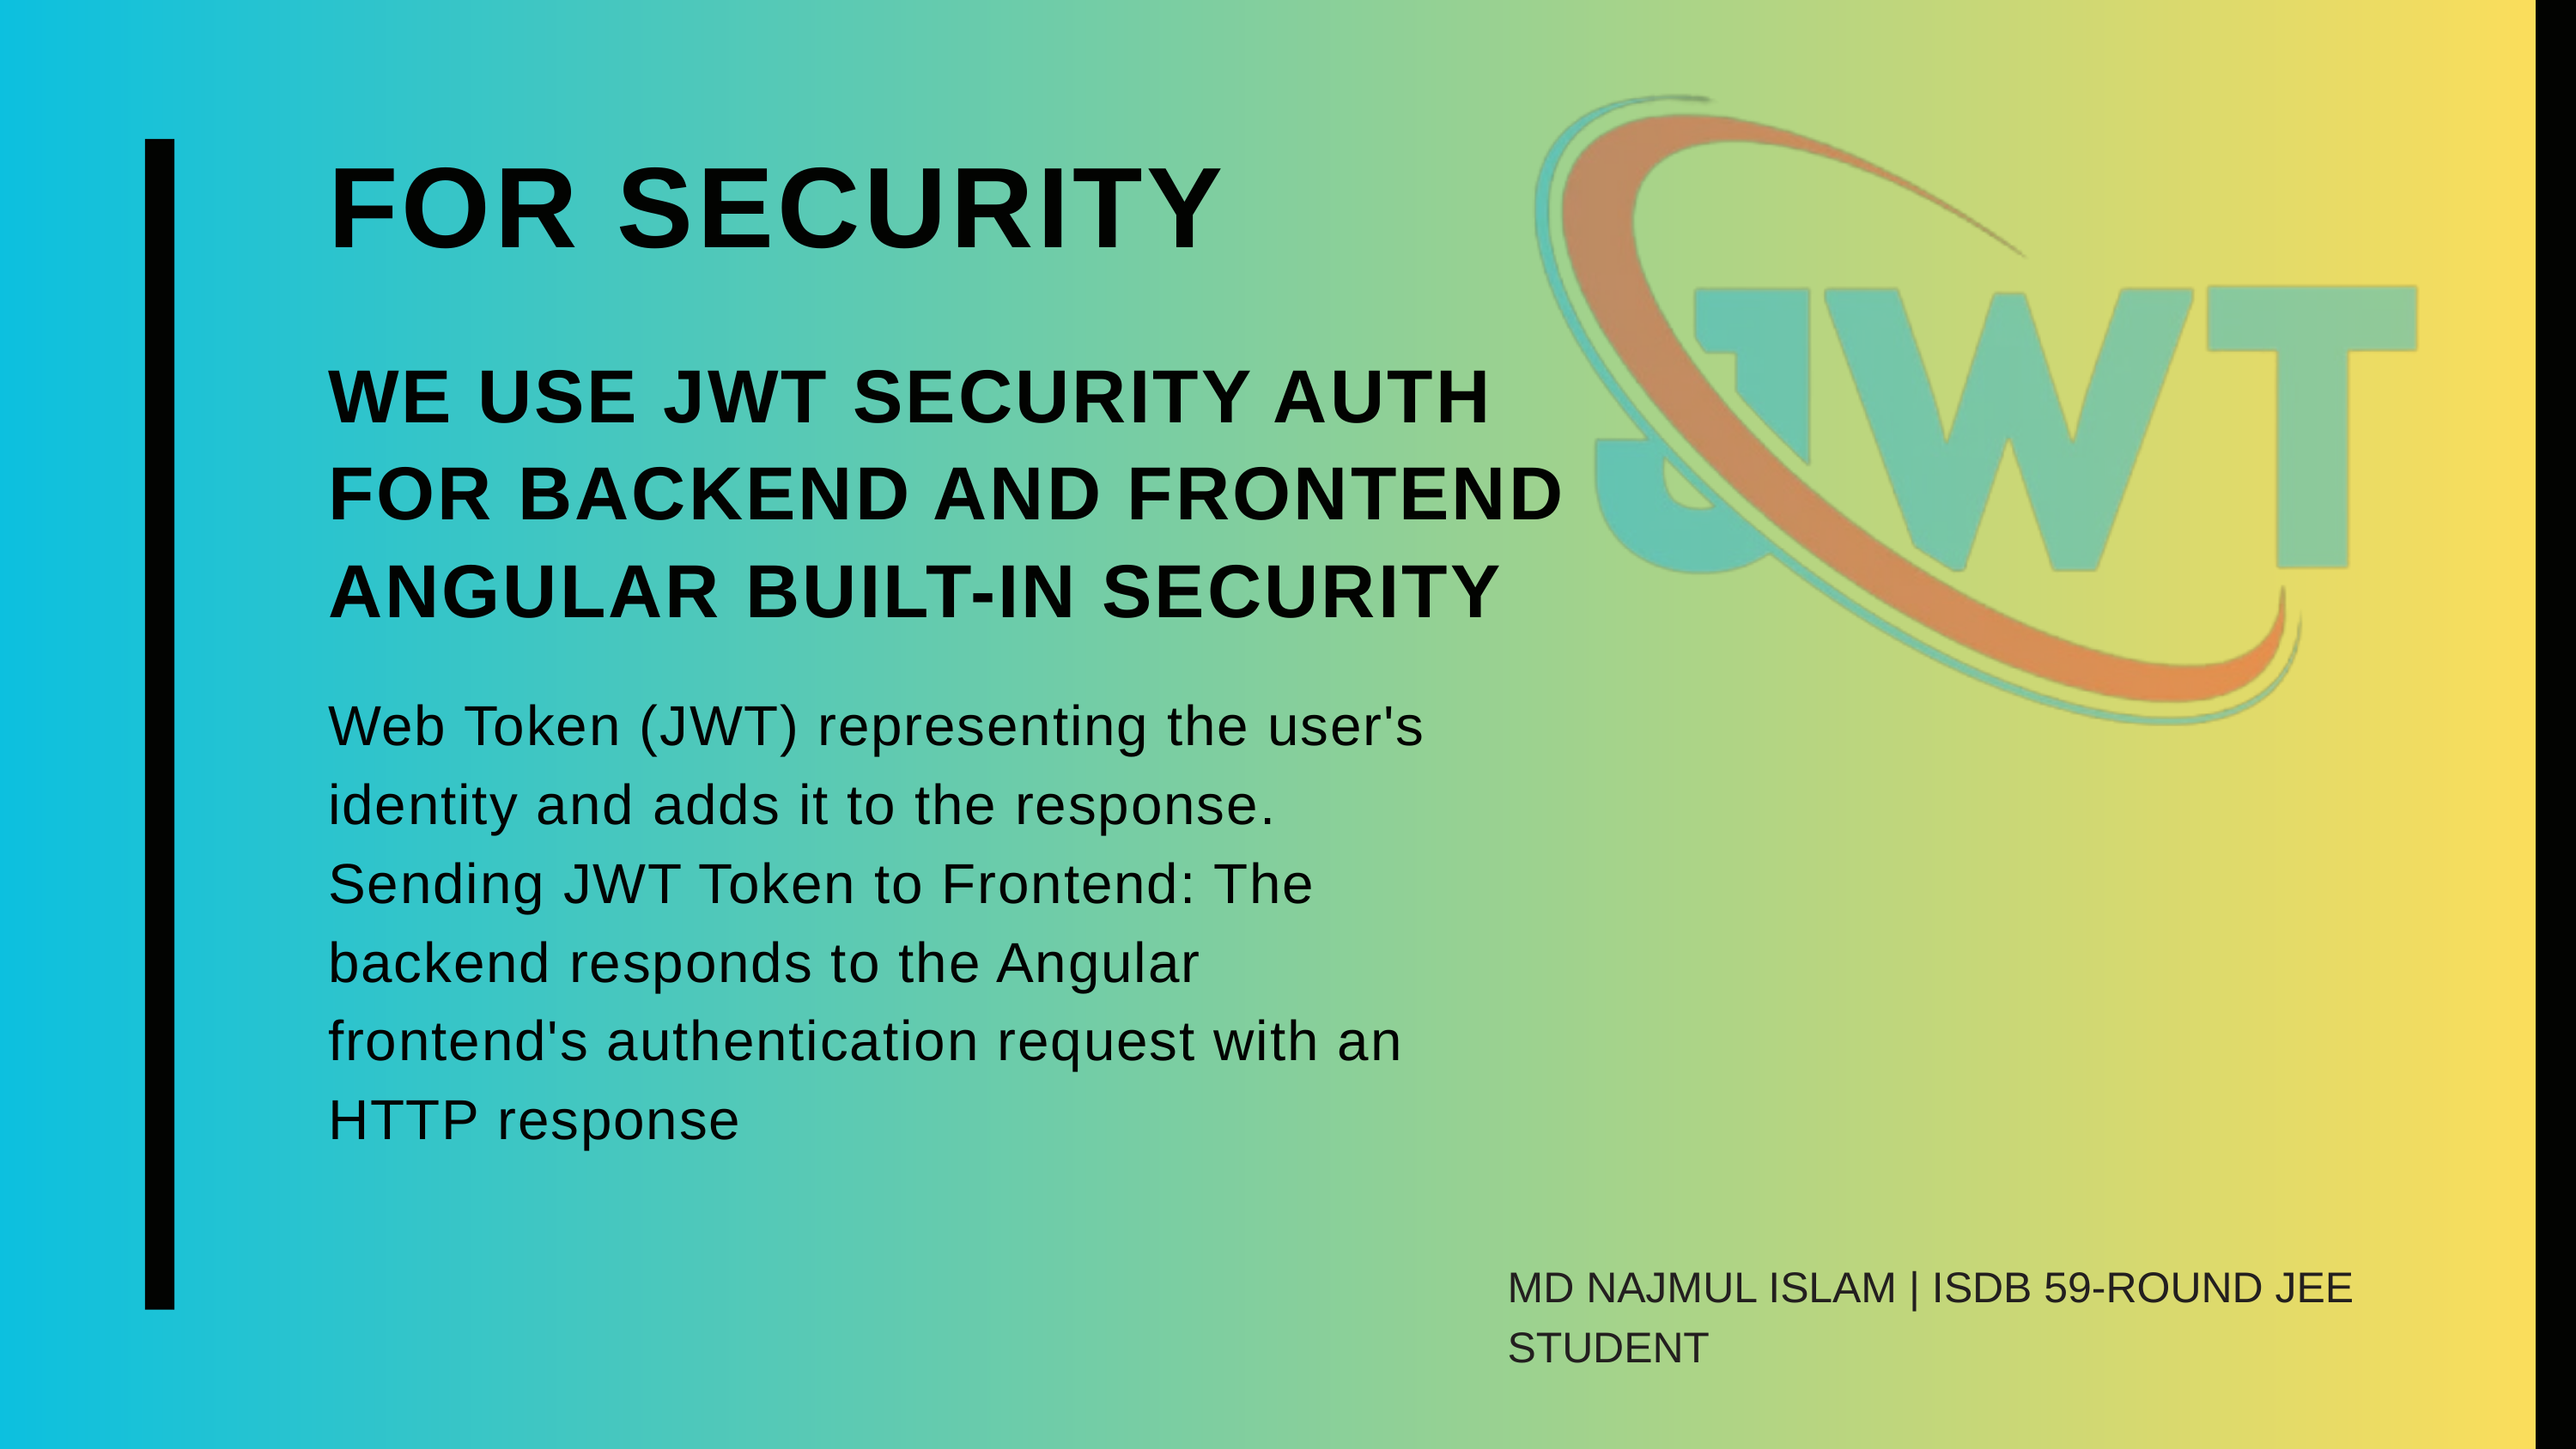

FOR SECURITY
WE USE JWT SECURITY AUTH
FOR BACKEND AND FRONTEND ANGULAR BUILT-IN SECURITY
Web Token (JWT) representing the user's identity and adds it to the response. Sending JWT Token to Frontend: The backend responds to the Angular frontend's authentication request with an HTTP response
MD NAJMUL ISLAM | ISDB 59-ROUND JEE STUDENT